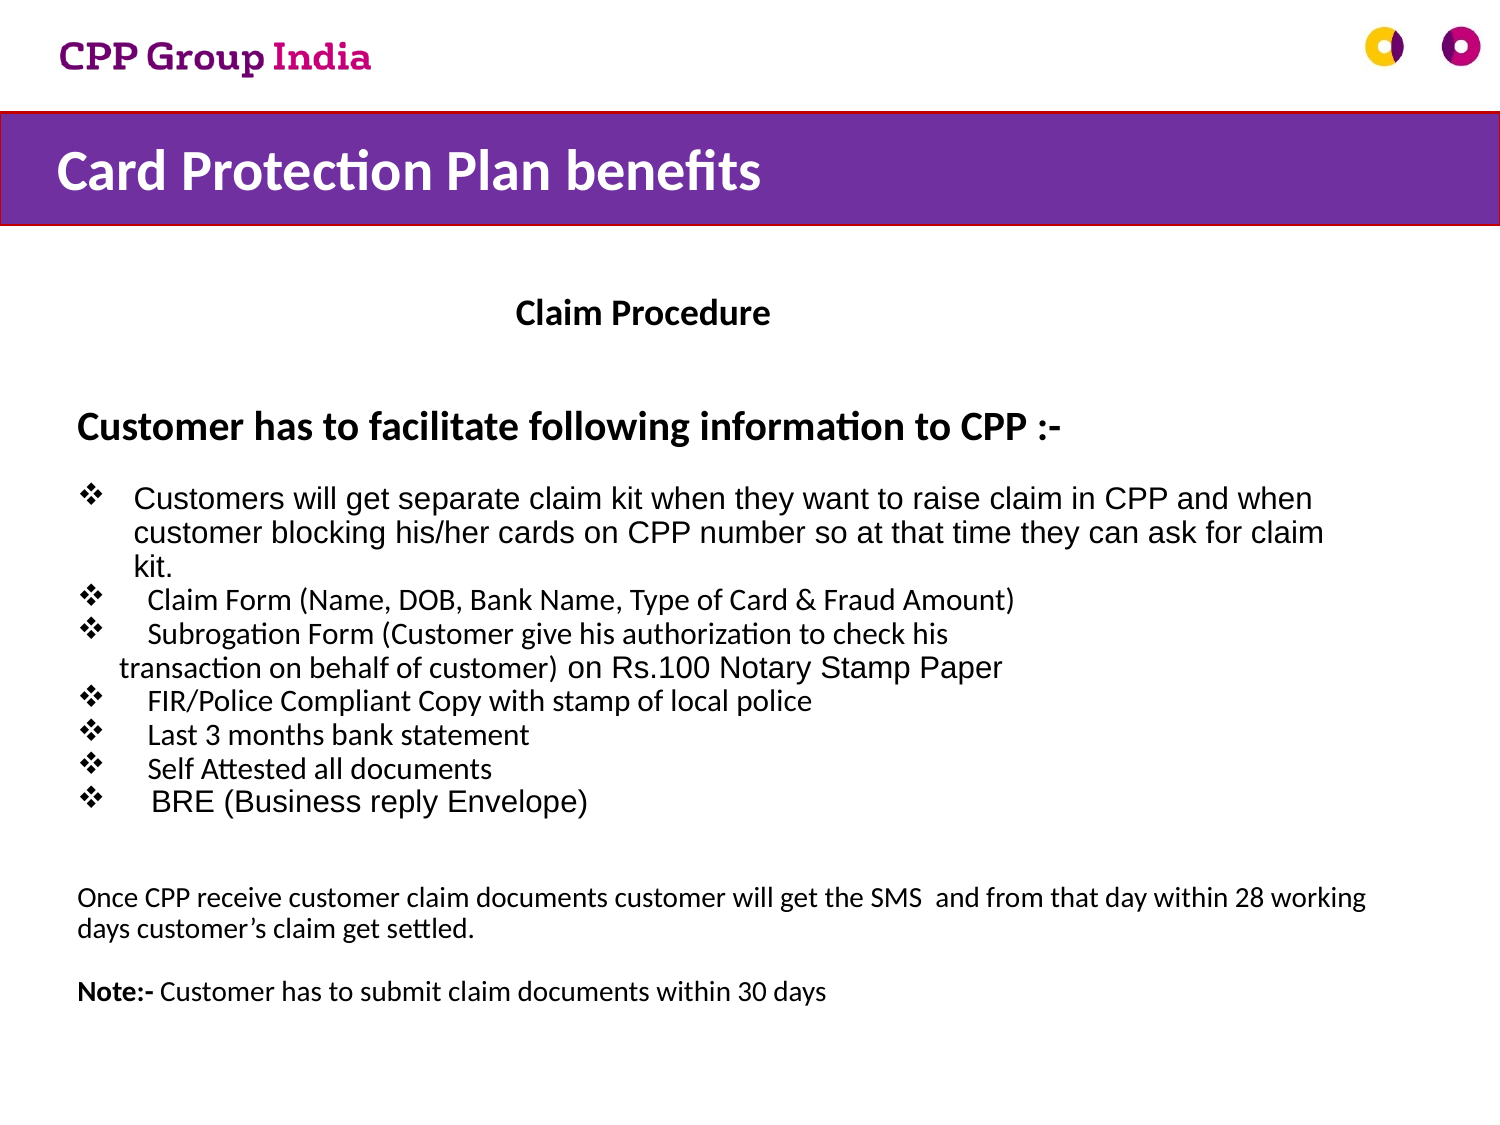

Card Protection Plan benefits
Claim Procedure

Customer has to facilitate following information to CPP :-

Customers will get separate claim kit when they want to raise claim in CPP and when customer blocking his/her cards on CPP number so at that time they can ask for claim kit.
  Claim Form (Name, DOB, Bank Name, Type of Card & Fraud Amount)
  Subrogation Form (Customer give his authorization to check his
      transaction on behalf of customer) on Rs.100 Notary Stamp Paper
  FIR/Police Compliant Copy with stamp of local police
  Last 3 months bank statement
  Self Attested all documents
  BRE (Business reply Envelope)

Once CPP receive customer claim documents customer will get the SMS  and from that day within 28 working days customer’s claim get settled.

Note:- Customer has to submit claim documents within 30 days